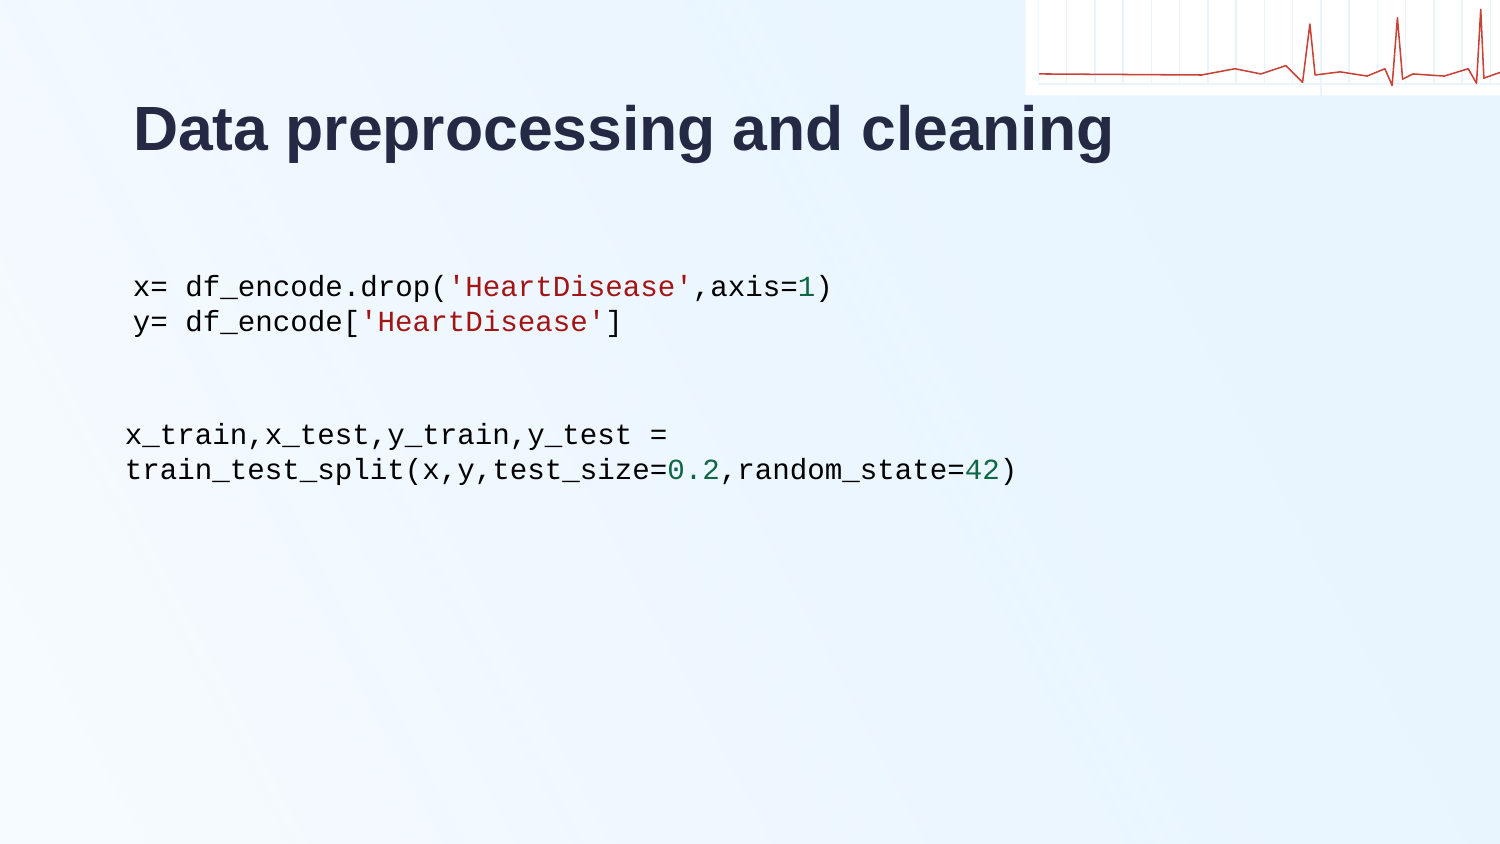

# Data preprocessing and cleaning
x= df_encode.drop('HeartDisease',axis=1)
y= df_encode['HeartDisease']
x_train,x_test,y_train,y_test = train_test_split(x,y,test_size=0.2,random_state=42)